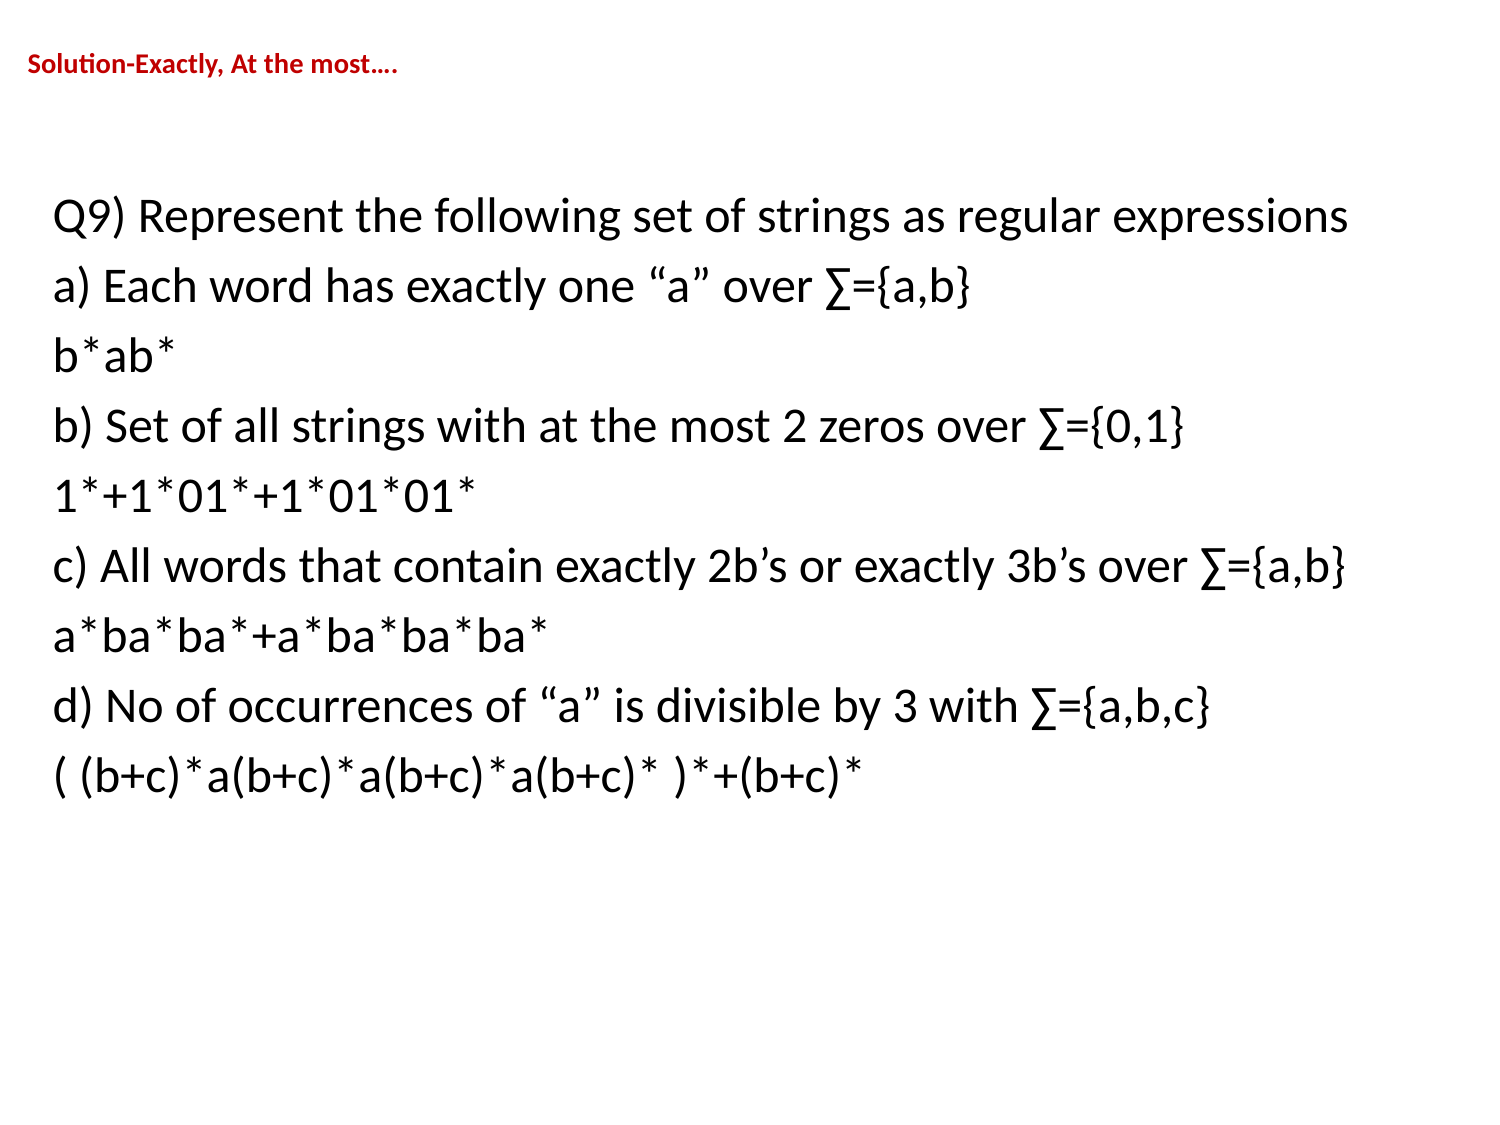

# Solution-Exactly, At the most….
Q9) Represent the following set of strings as regular expressions
a) Each word has exactly one “a” over ∑={a,b}
b*ab*
b) Set of all strings with at the most 2 zeros over ∑={0,1}
1*+1*01*+1*01*01*
c) All words that contain exactly 2b’s or exactly 3b’s over ∑={a,b}
a*ba*ba*+a*ba*ba*ba*
d) No of occurrences of “a” is divisible by 3 with ∑={a,b,c}
( (b+c)*a(b+c)*a(b+c)*a(b+c)* )*+(b+c)*